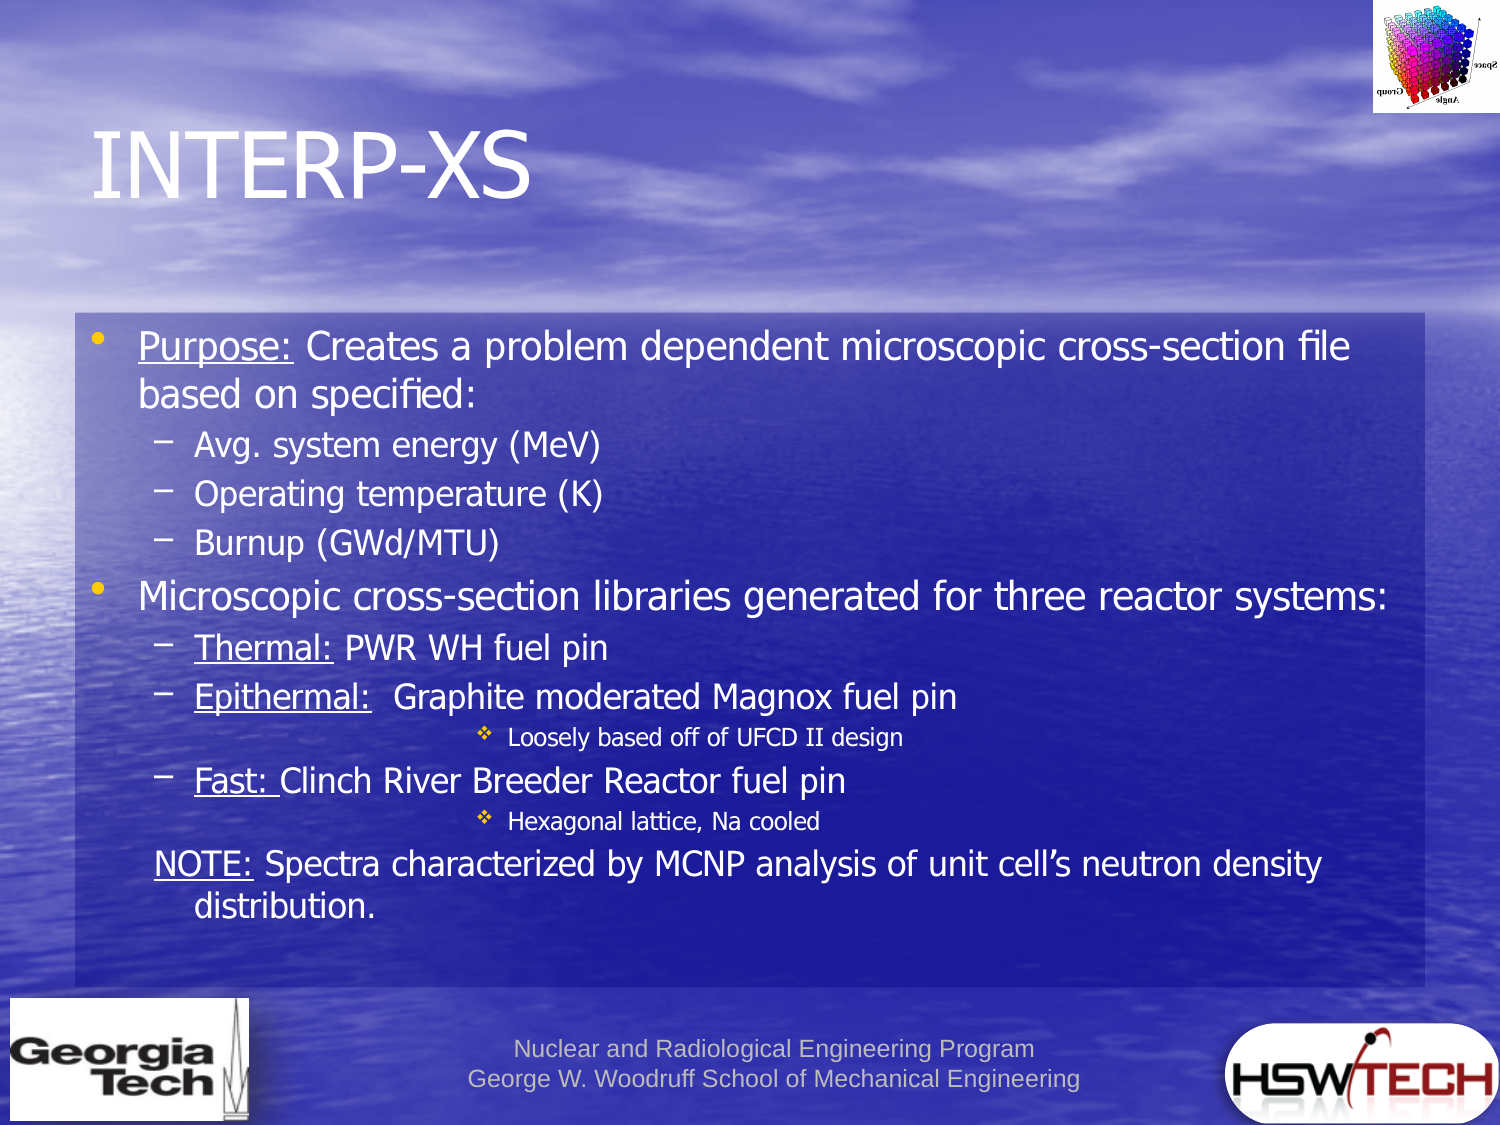

# INTERP-XS
Purpose: Creates a problem dependent microscopic cross-section file based on specified:
Avg. system energy (MeV)
Operating temperature (K)
Burnup (GWd/MTU)
Microscopic cross-section libraries generated for three reactor systems:
Thermal: PWR WH fuel pin
Epithermal:  Graphite moderated Magnox fuel pin
Loosely based off of UFCD II design
Fast: Clinch River Breeder Reactor fuel pin
Hexagonal lattice, Na cooled
NOTE: Spectra characterized by MCNP analysis of unit cell’s neutron density distribution.